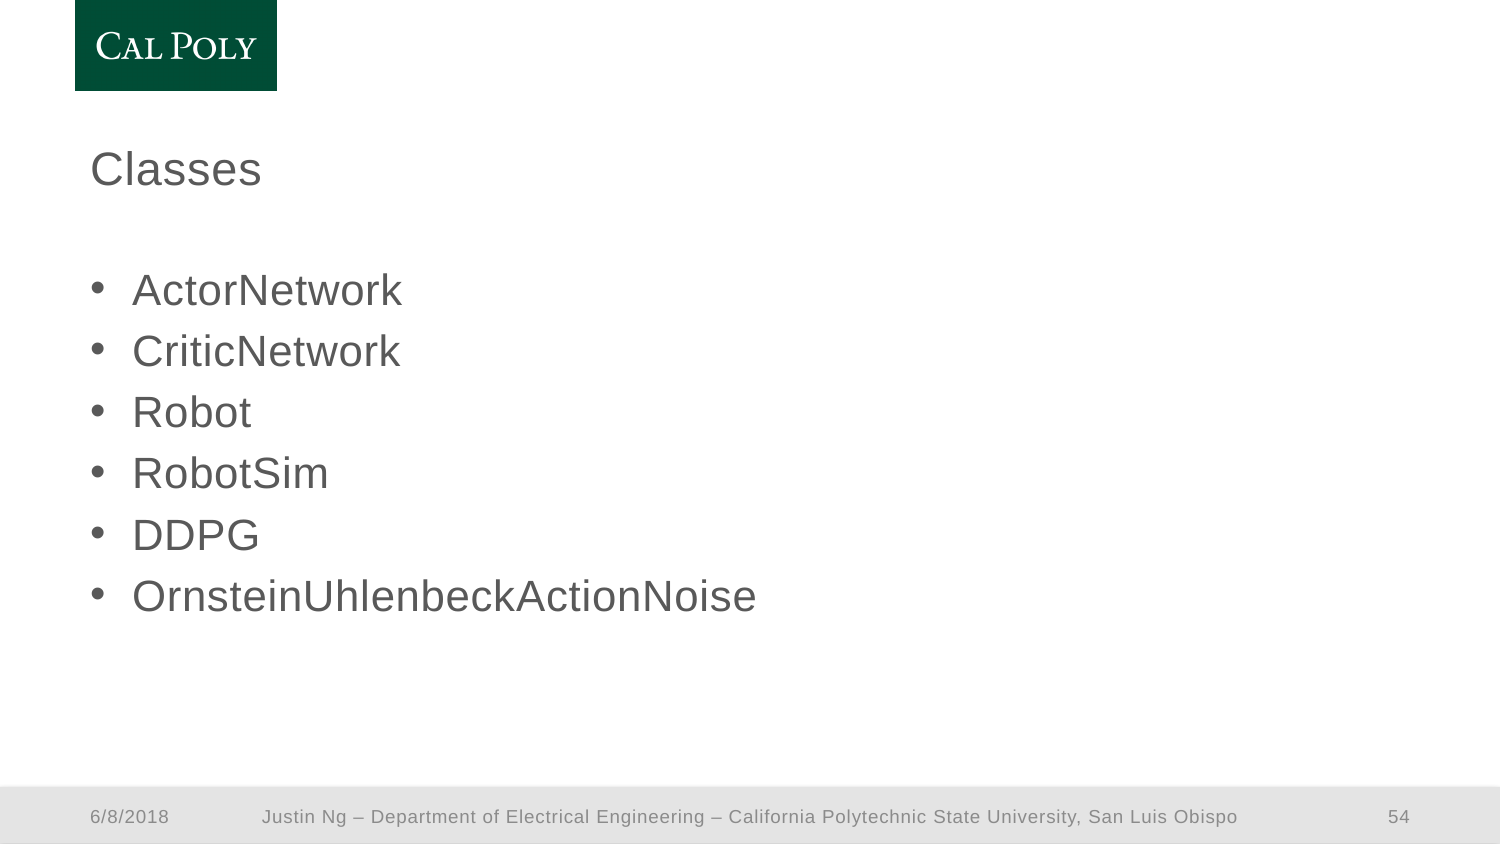

# Classes
ActorNetwork
CriticNetwork
Robot
RobotSim
DDPG
OrnsteinUhlenbeckActionNoise

Justin Ng – Department of Electrical Engineering – California Polytechnic State University, San Luis Obispo
6/8/2018
54